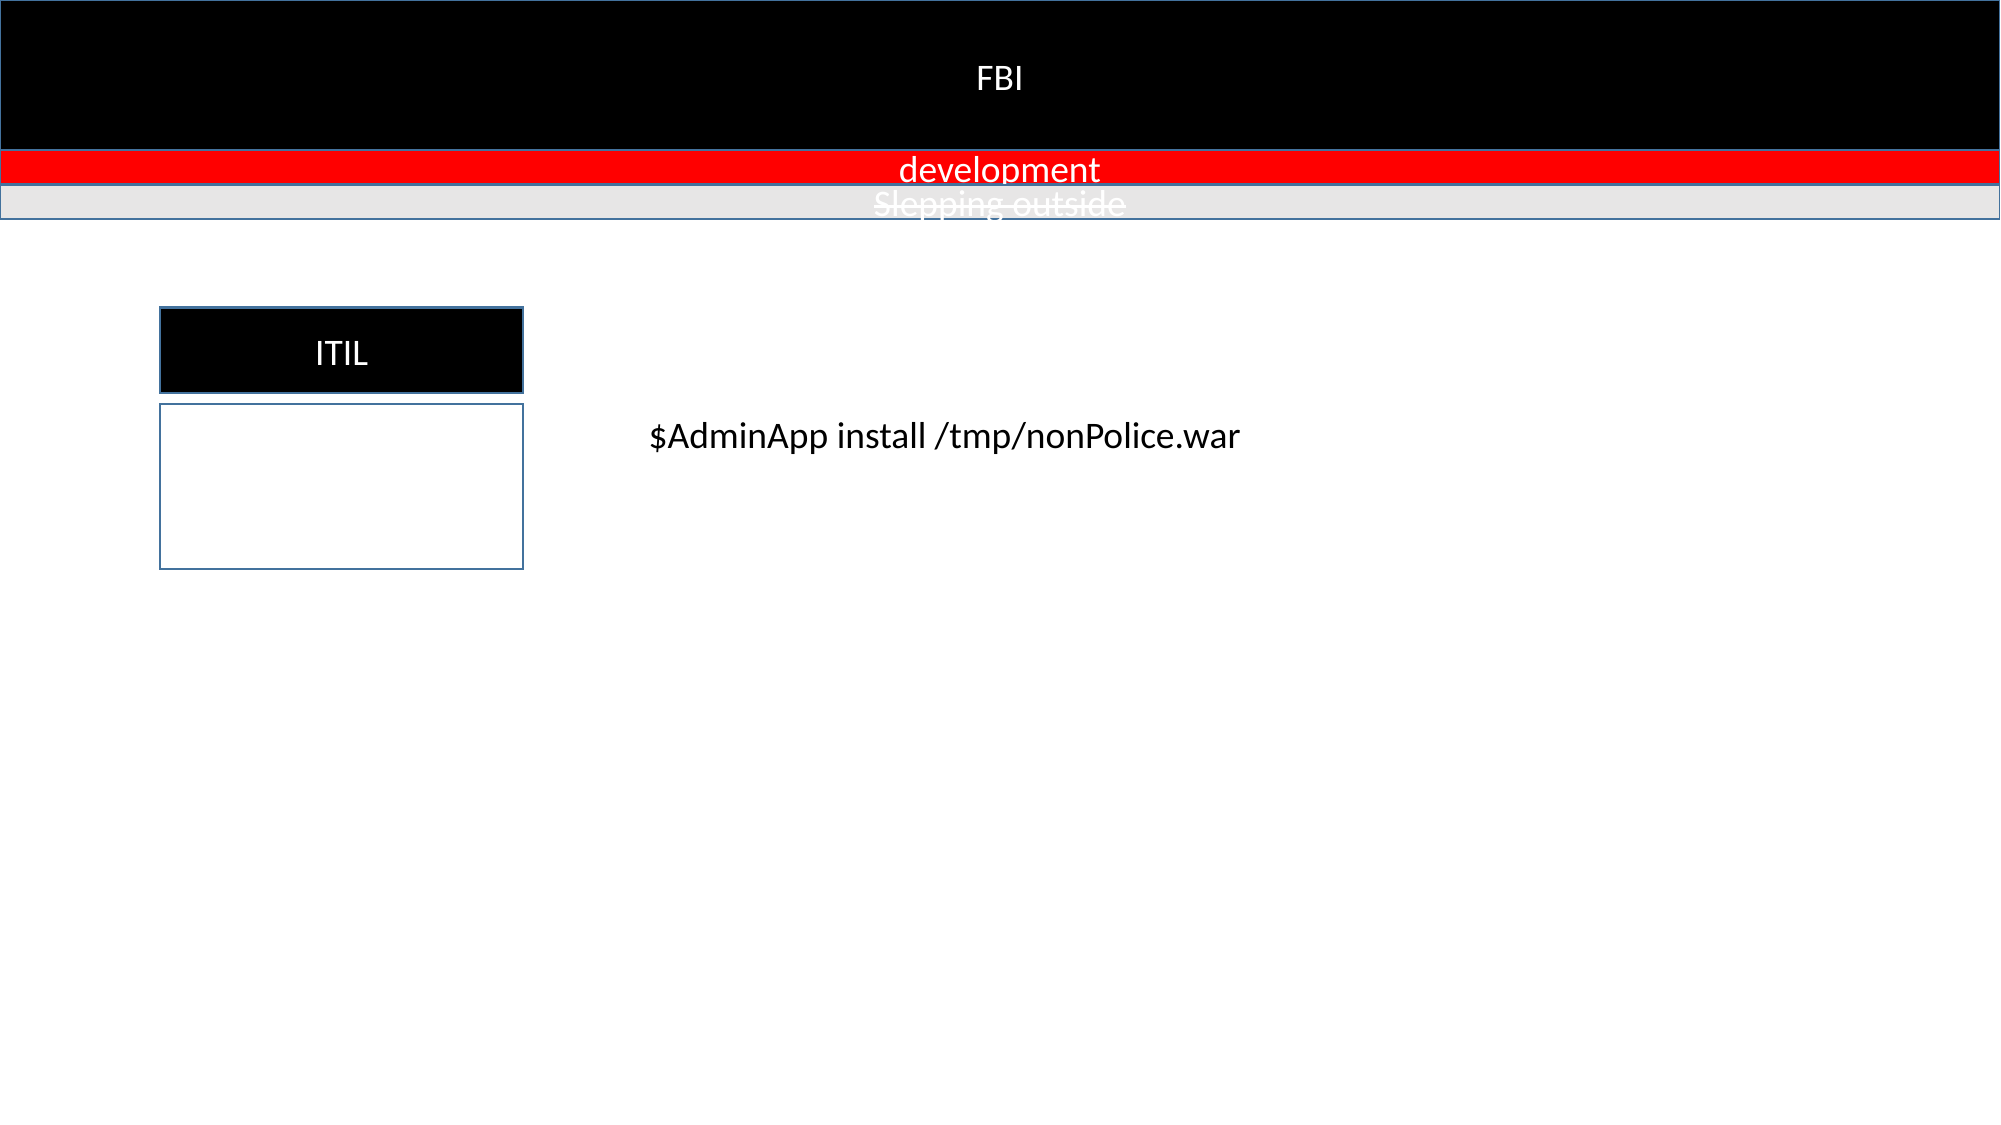

FBI

development
Slepping outside
ITIL
=
$AdminApp install /tmp/nonPolice.war